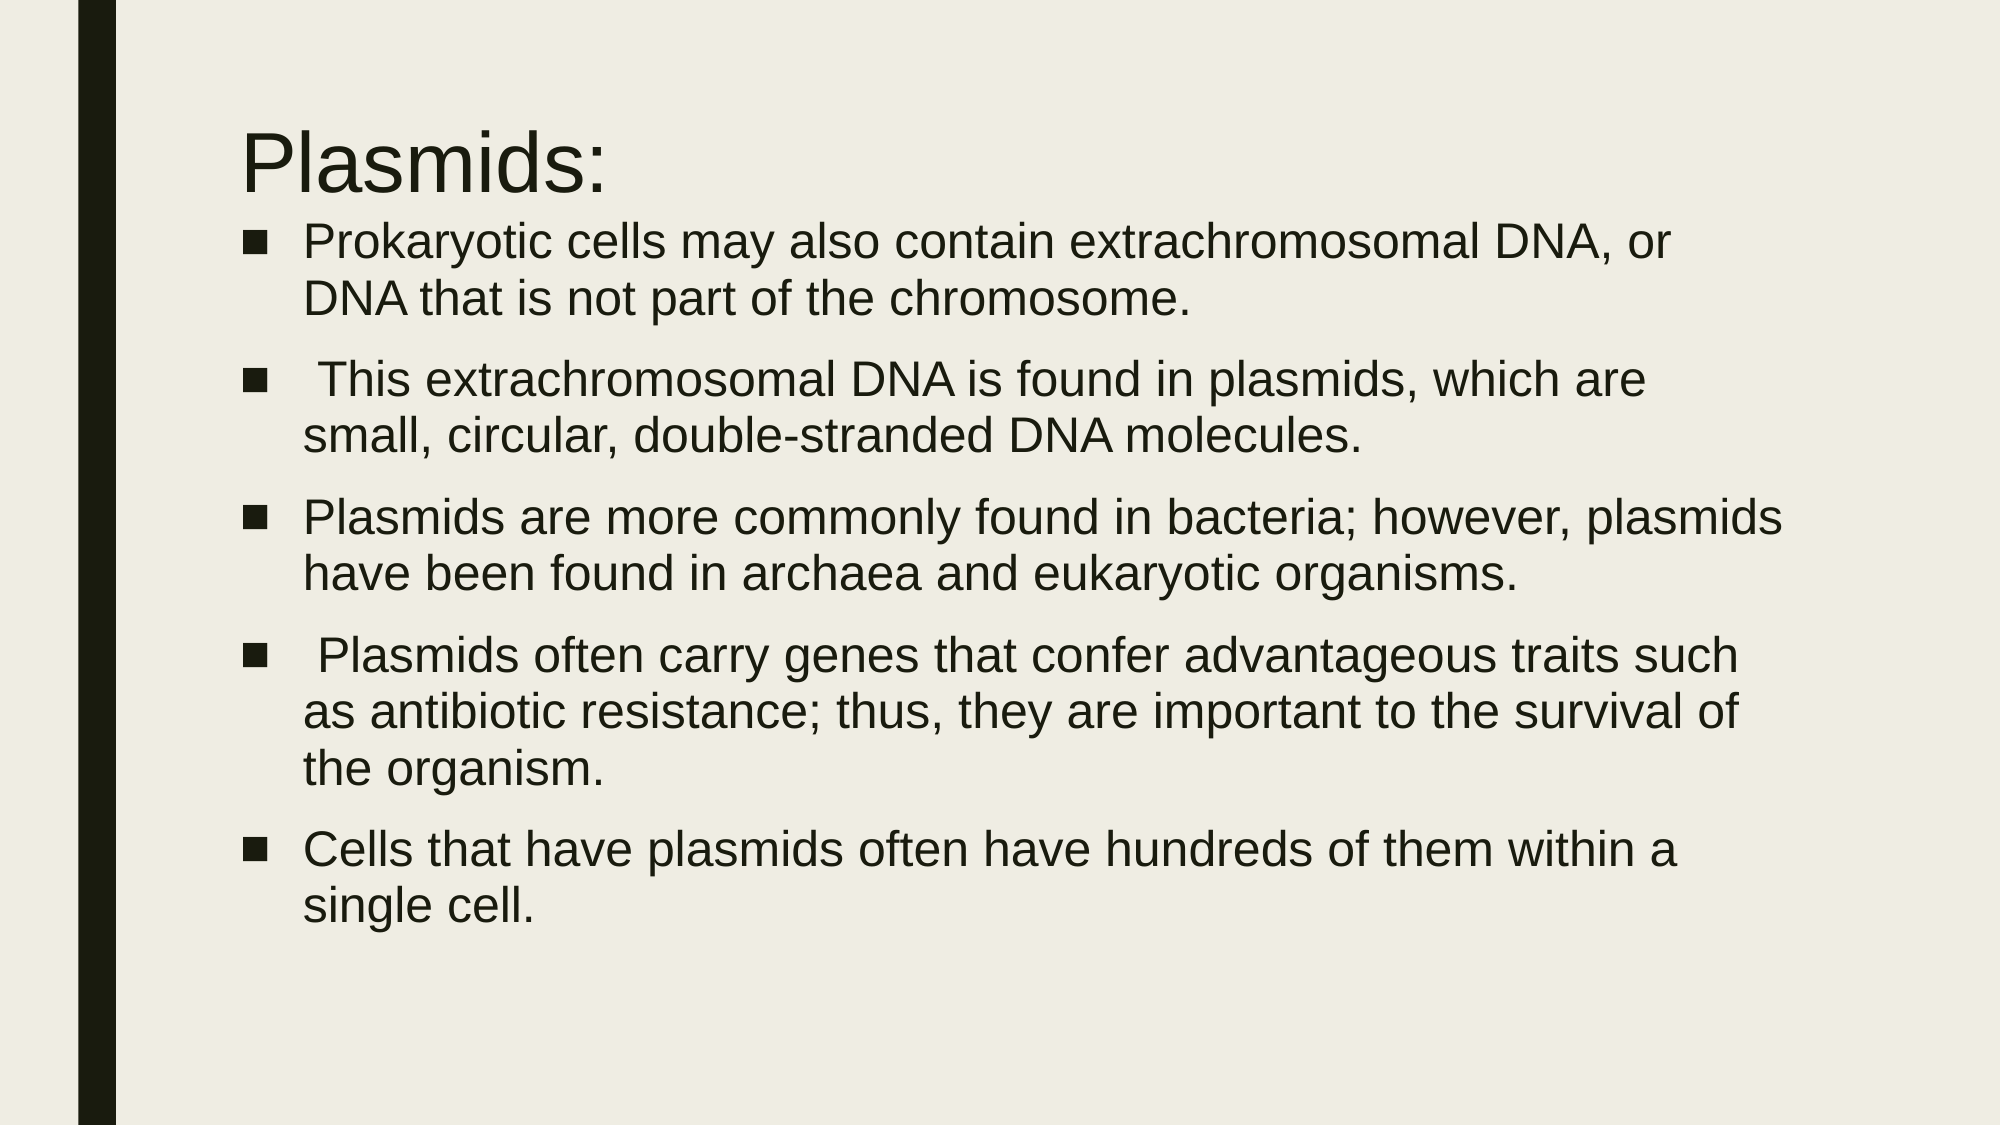

# Plasmids:
Prokaryotic cells may also contain extrachromosomal DNA, or DNA that is not part of the chromosome.
 This extrachromosomal DNA is found in plasmids, which are small, circular, double-stranded DNA molecules.
Plasmids are more commonly found in bacteria; however, plasmids have been found in archaea and eukaryotic organisms.
 Plasmids often carry genes that confer advantageous traits such as antibiotic resistance; thus, they are important to the survival of the organism.
Cells that have plasmids often have hundreds of them within a single cell.